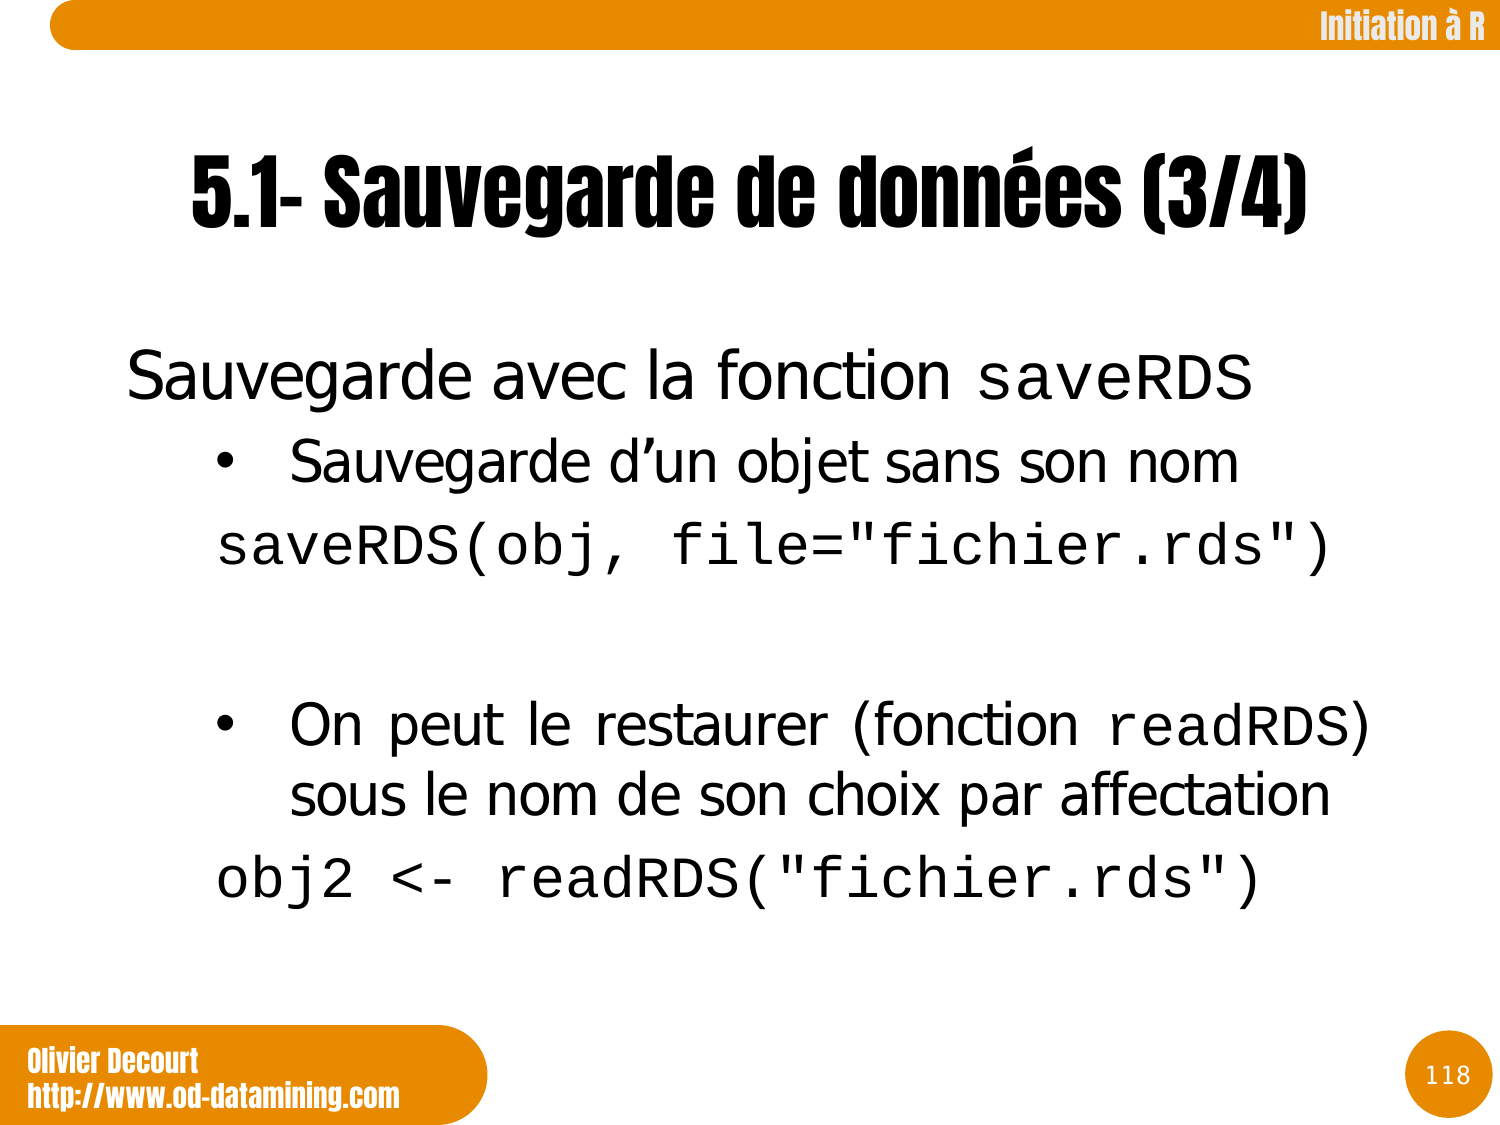

# 5.1- Sauvegarde de données (3/4)
Sauvegarde avec la fonction saveRDS
Sauvegarde d’un objet sans son nom
saveRDS(obj, file="fichier.rds")

On peut le restaurer (fonction readRDS) sous le nom de son choix par affectation
obj2 <- readRDS("fichier.rds")